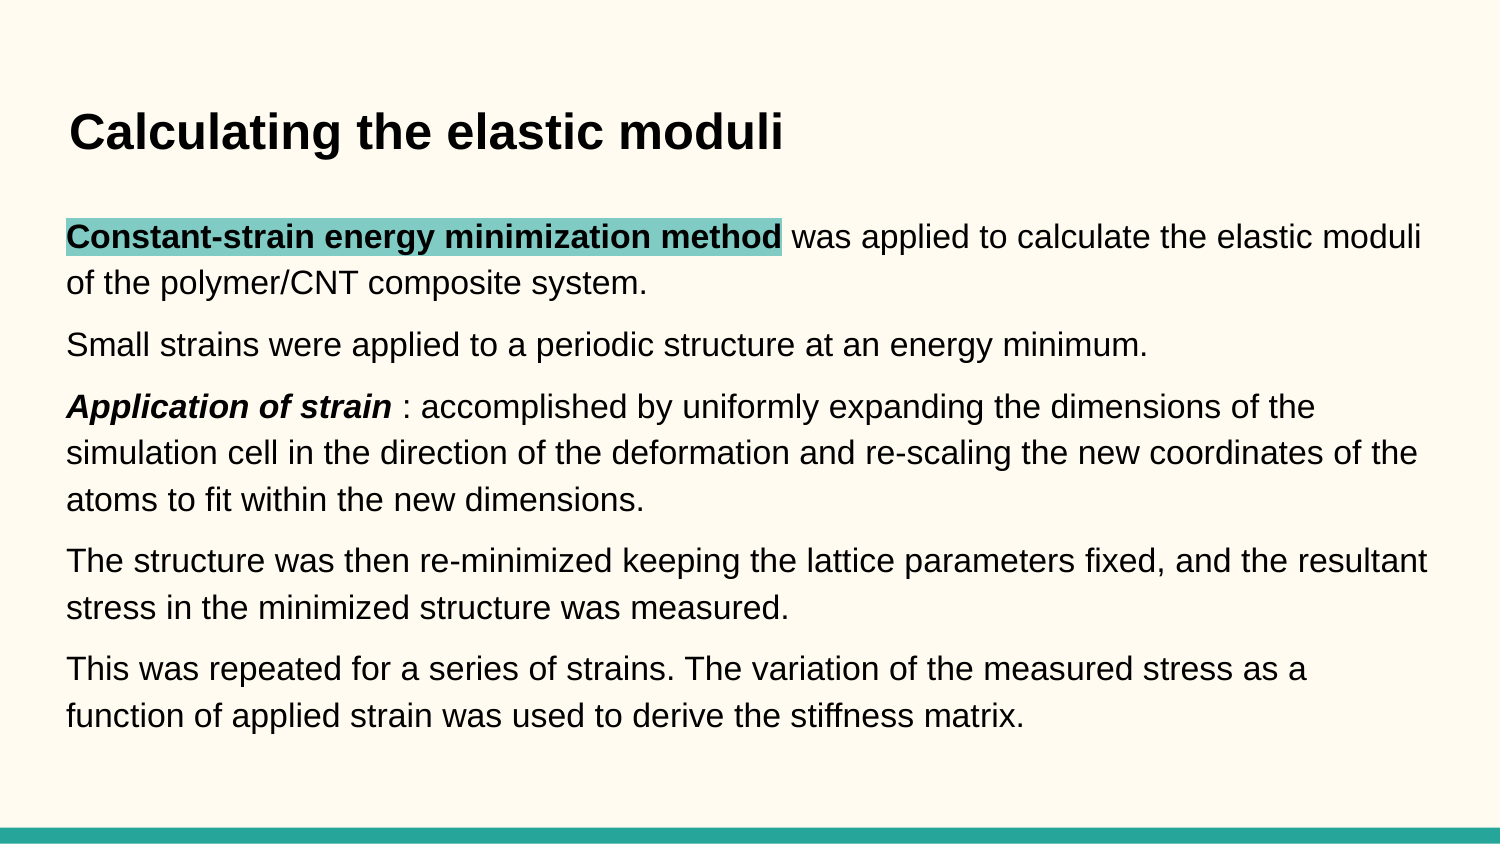

# Calculating the elastic moduli

Constant-strain energy minimization method was applied to calculate the elastic moduli of the polymer/CNT composite system.
Small strains were applied to a periodic structure at an energy minimum.
Application of strain : accomplished by uniformly expanding the dimensions of the simulation cell in the direction of the deformation and re-scaling the new coordinates of the atoms to fit within the new dimensions.
The structure was then re-minimized keeping the lattice parameters fixed, and the resultant stress in the minimized structure was measured.
This was repeated for a series of strains. The variation of the measured stress as a function of applied strain was used to derive the stiffness matrix.